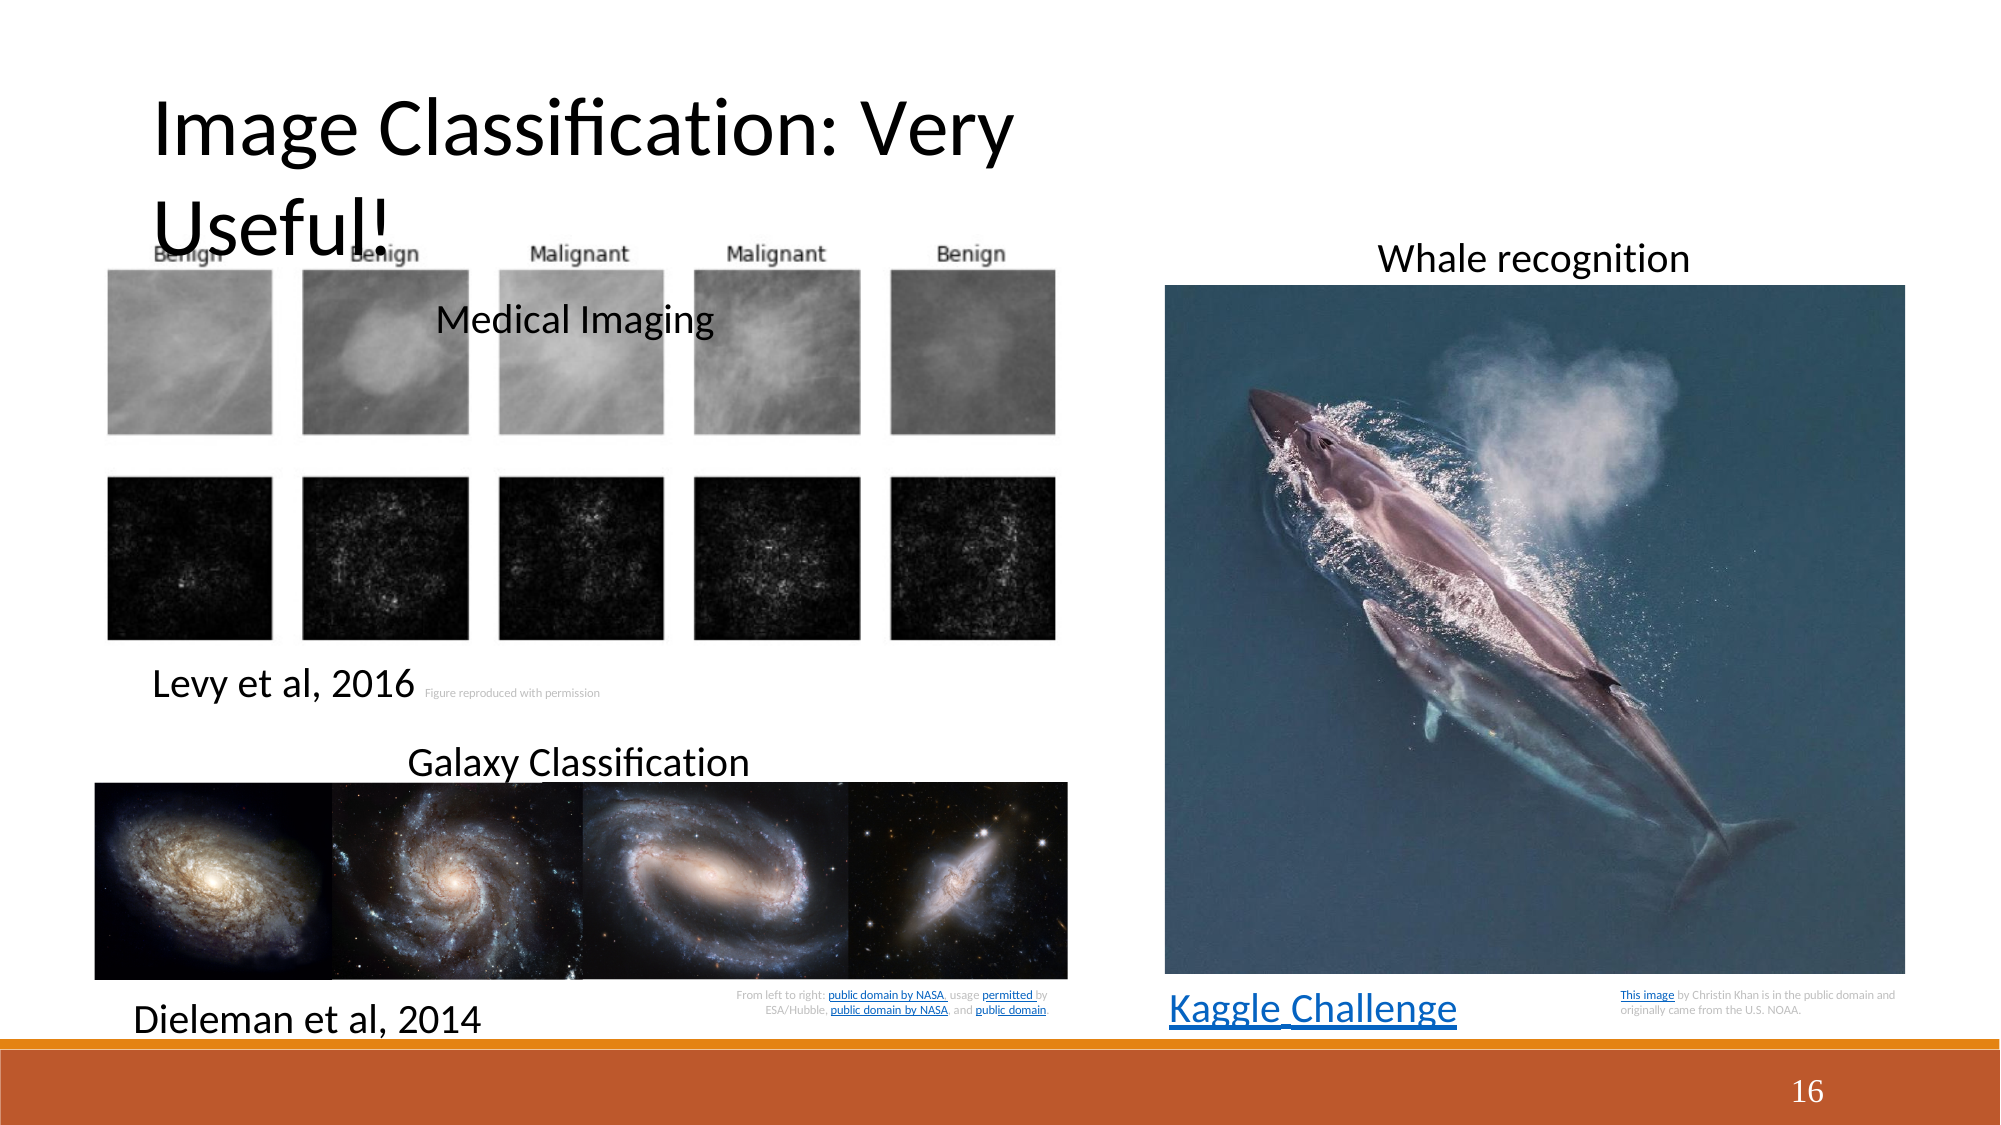

Image Classification: Very Useful!
Medical Imaging
Whale recognition

Levy et al, 2016 Figure reproduced with permission
Galaxy Classification

Kaggle Challenge
From left to right: public domain by NASA, usage permitted by
This image by Christin Khan is in the public domain and
Dieleman et al, 2014

ESA/Hubble, public domain by NASA, and public domain.
originally came from the U.S. NOAA.
16